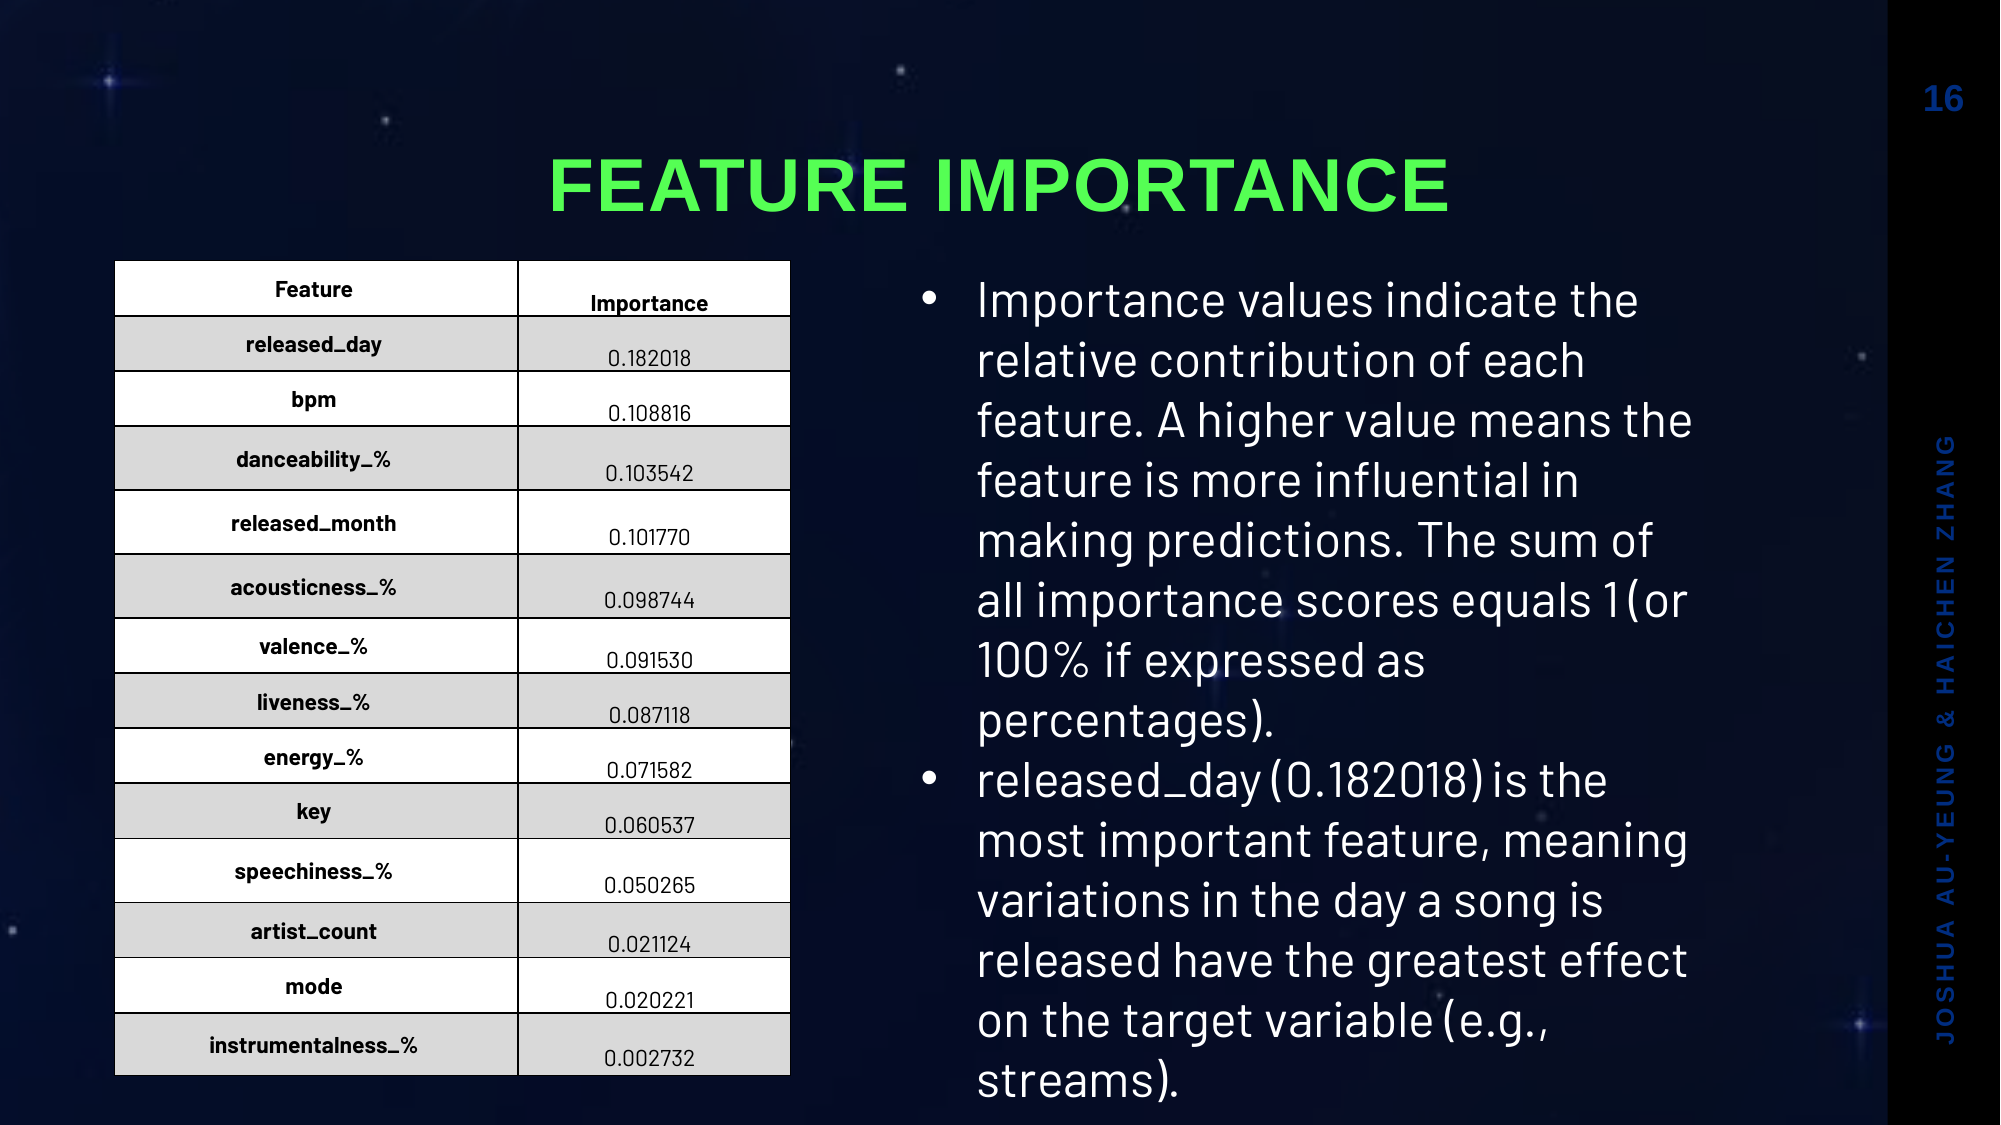

16
# feature importance
Importance values indicate the relative contribution of each feature. A higher value means the feature is more influential in making predictions. The sum of all importance scores equals 1 (or 100% if expressed as percentages).
released_day (0.182018) is the most important feature, meaning variations in the day a song is released have the greatest effect on the target variable (e.g., streams).

| Feature | Importance |
| --- | --- |
| released\_day | 0.182018 |
| bpm | 0.108816 |
| danceability\_% | 0.103542 |
| released\_month | 0.101770 |
| acousticness\_% | 0.098744 |
| valence\_% | 0.091530 |
| liveness\_% | 0.087118 |
| energy\_% | 0.071582 |
| key | 0.060537 |
| speechiness\_% | 0.050265 |
| artist\_count | 0.021124 |
| mode | 0.020221 |
| instrumentalness\_% | 0.002732 |
Joshua Au-Yeung & Haichen Zhang